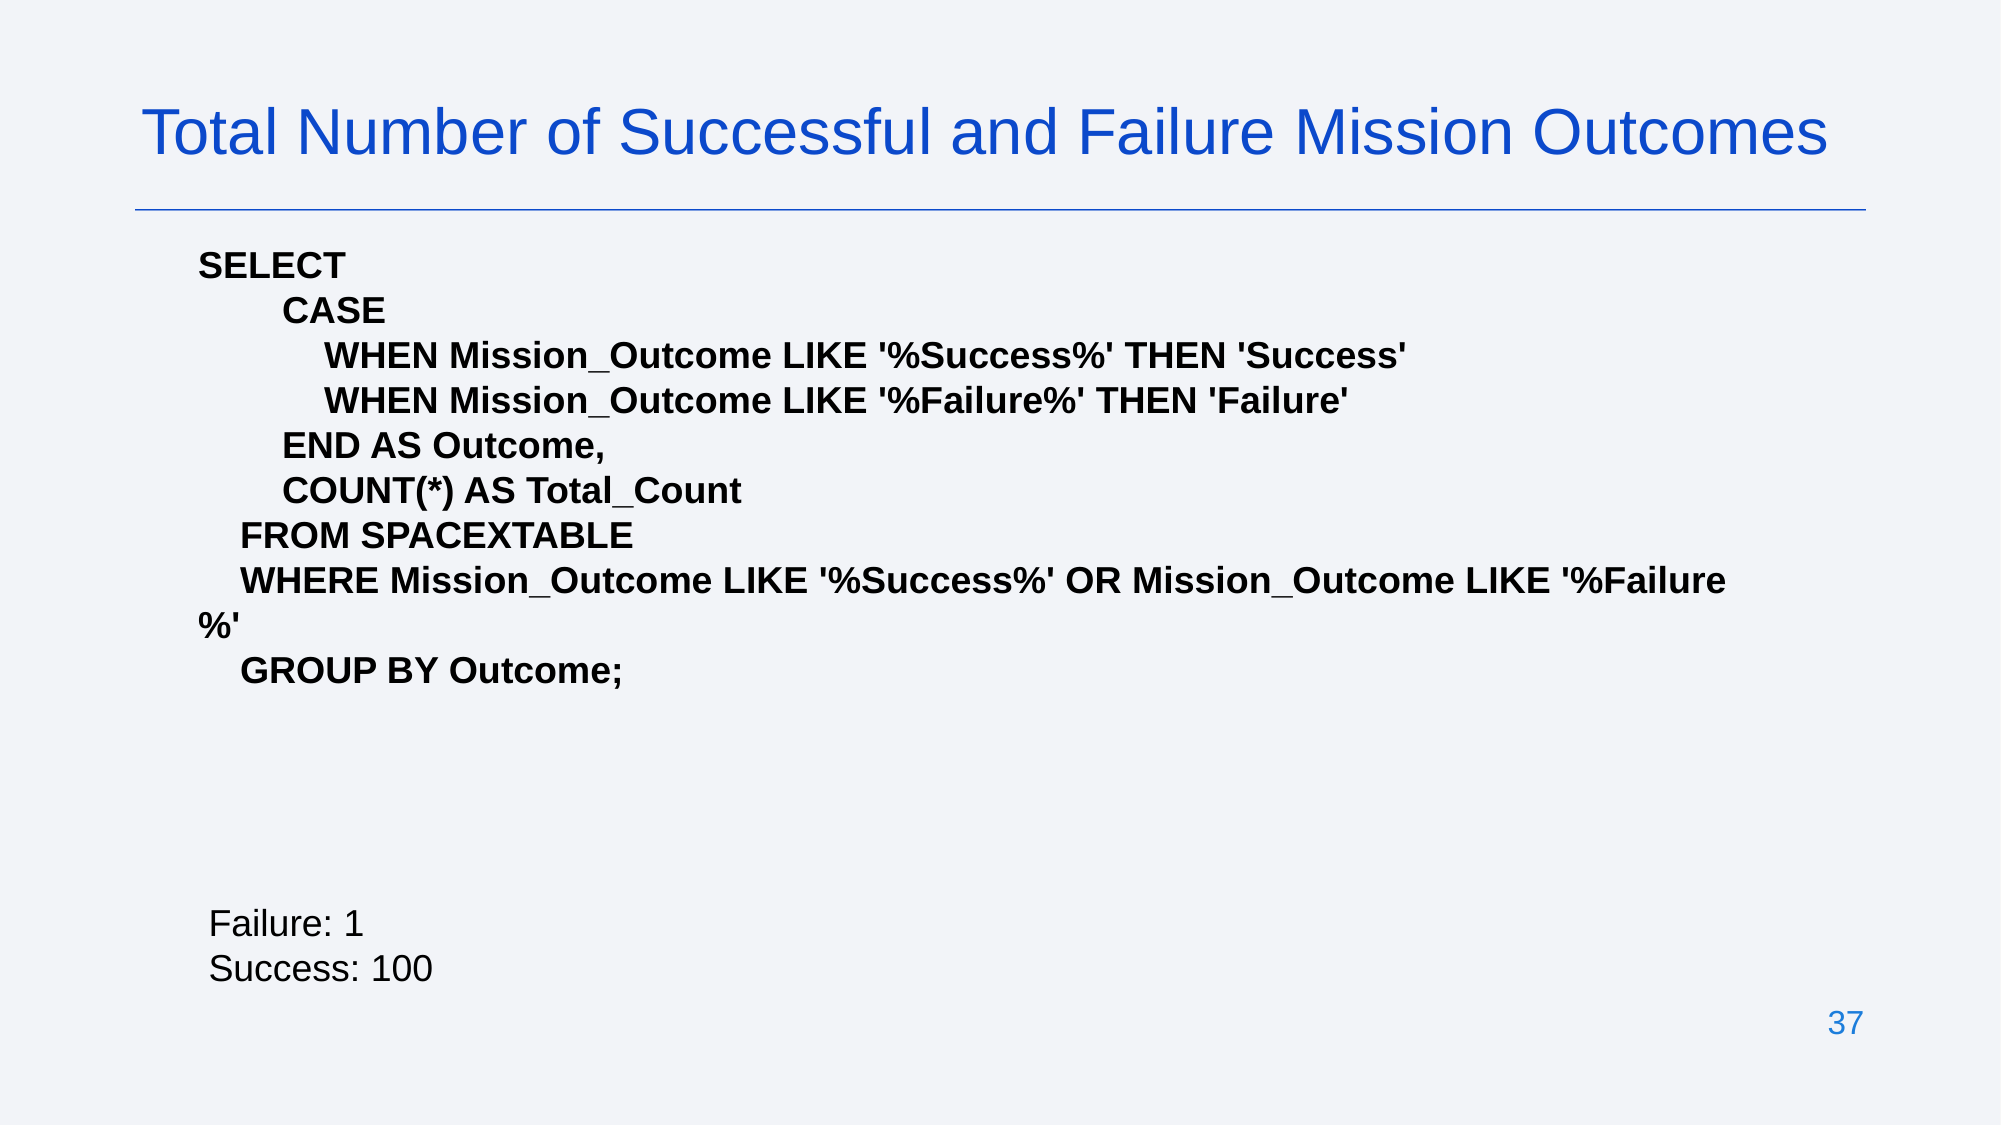

Total Number of Successful and Failure Mission Outcomes
SELECT
        CASE
            WHEN Mission_Outcome LIKE '%Success%' THEN 'Success'
            WHEN Mission_Outcome LIKE '%Failure%' THEN 'Failure'
        END AS Outcome,
        COUNT(*) AS Total_Count
    FROM SPACEXTABLE
    WHERE Mission_Outcome LIKE '%Success%' OR Mission_Outcome LIKE '%Failure%'
    GROUP BY Outcome;

Failure: 1
Success: 100
37